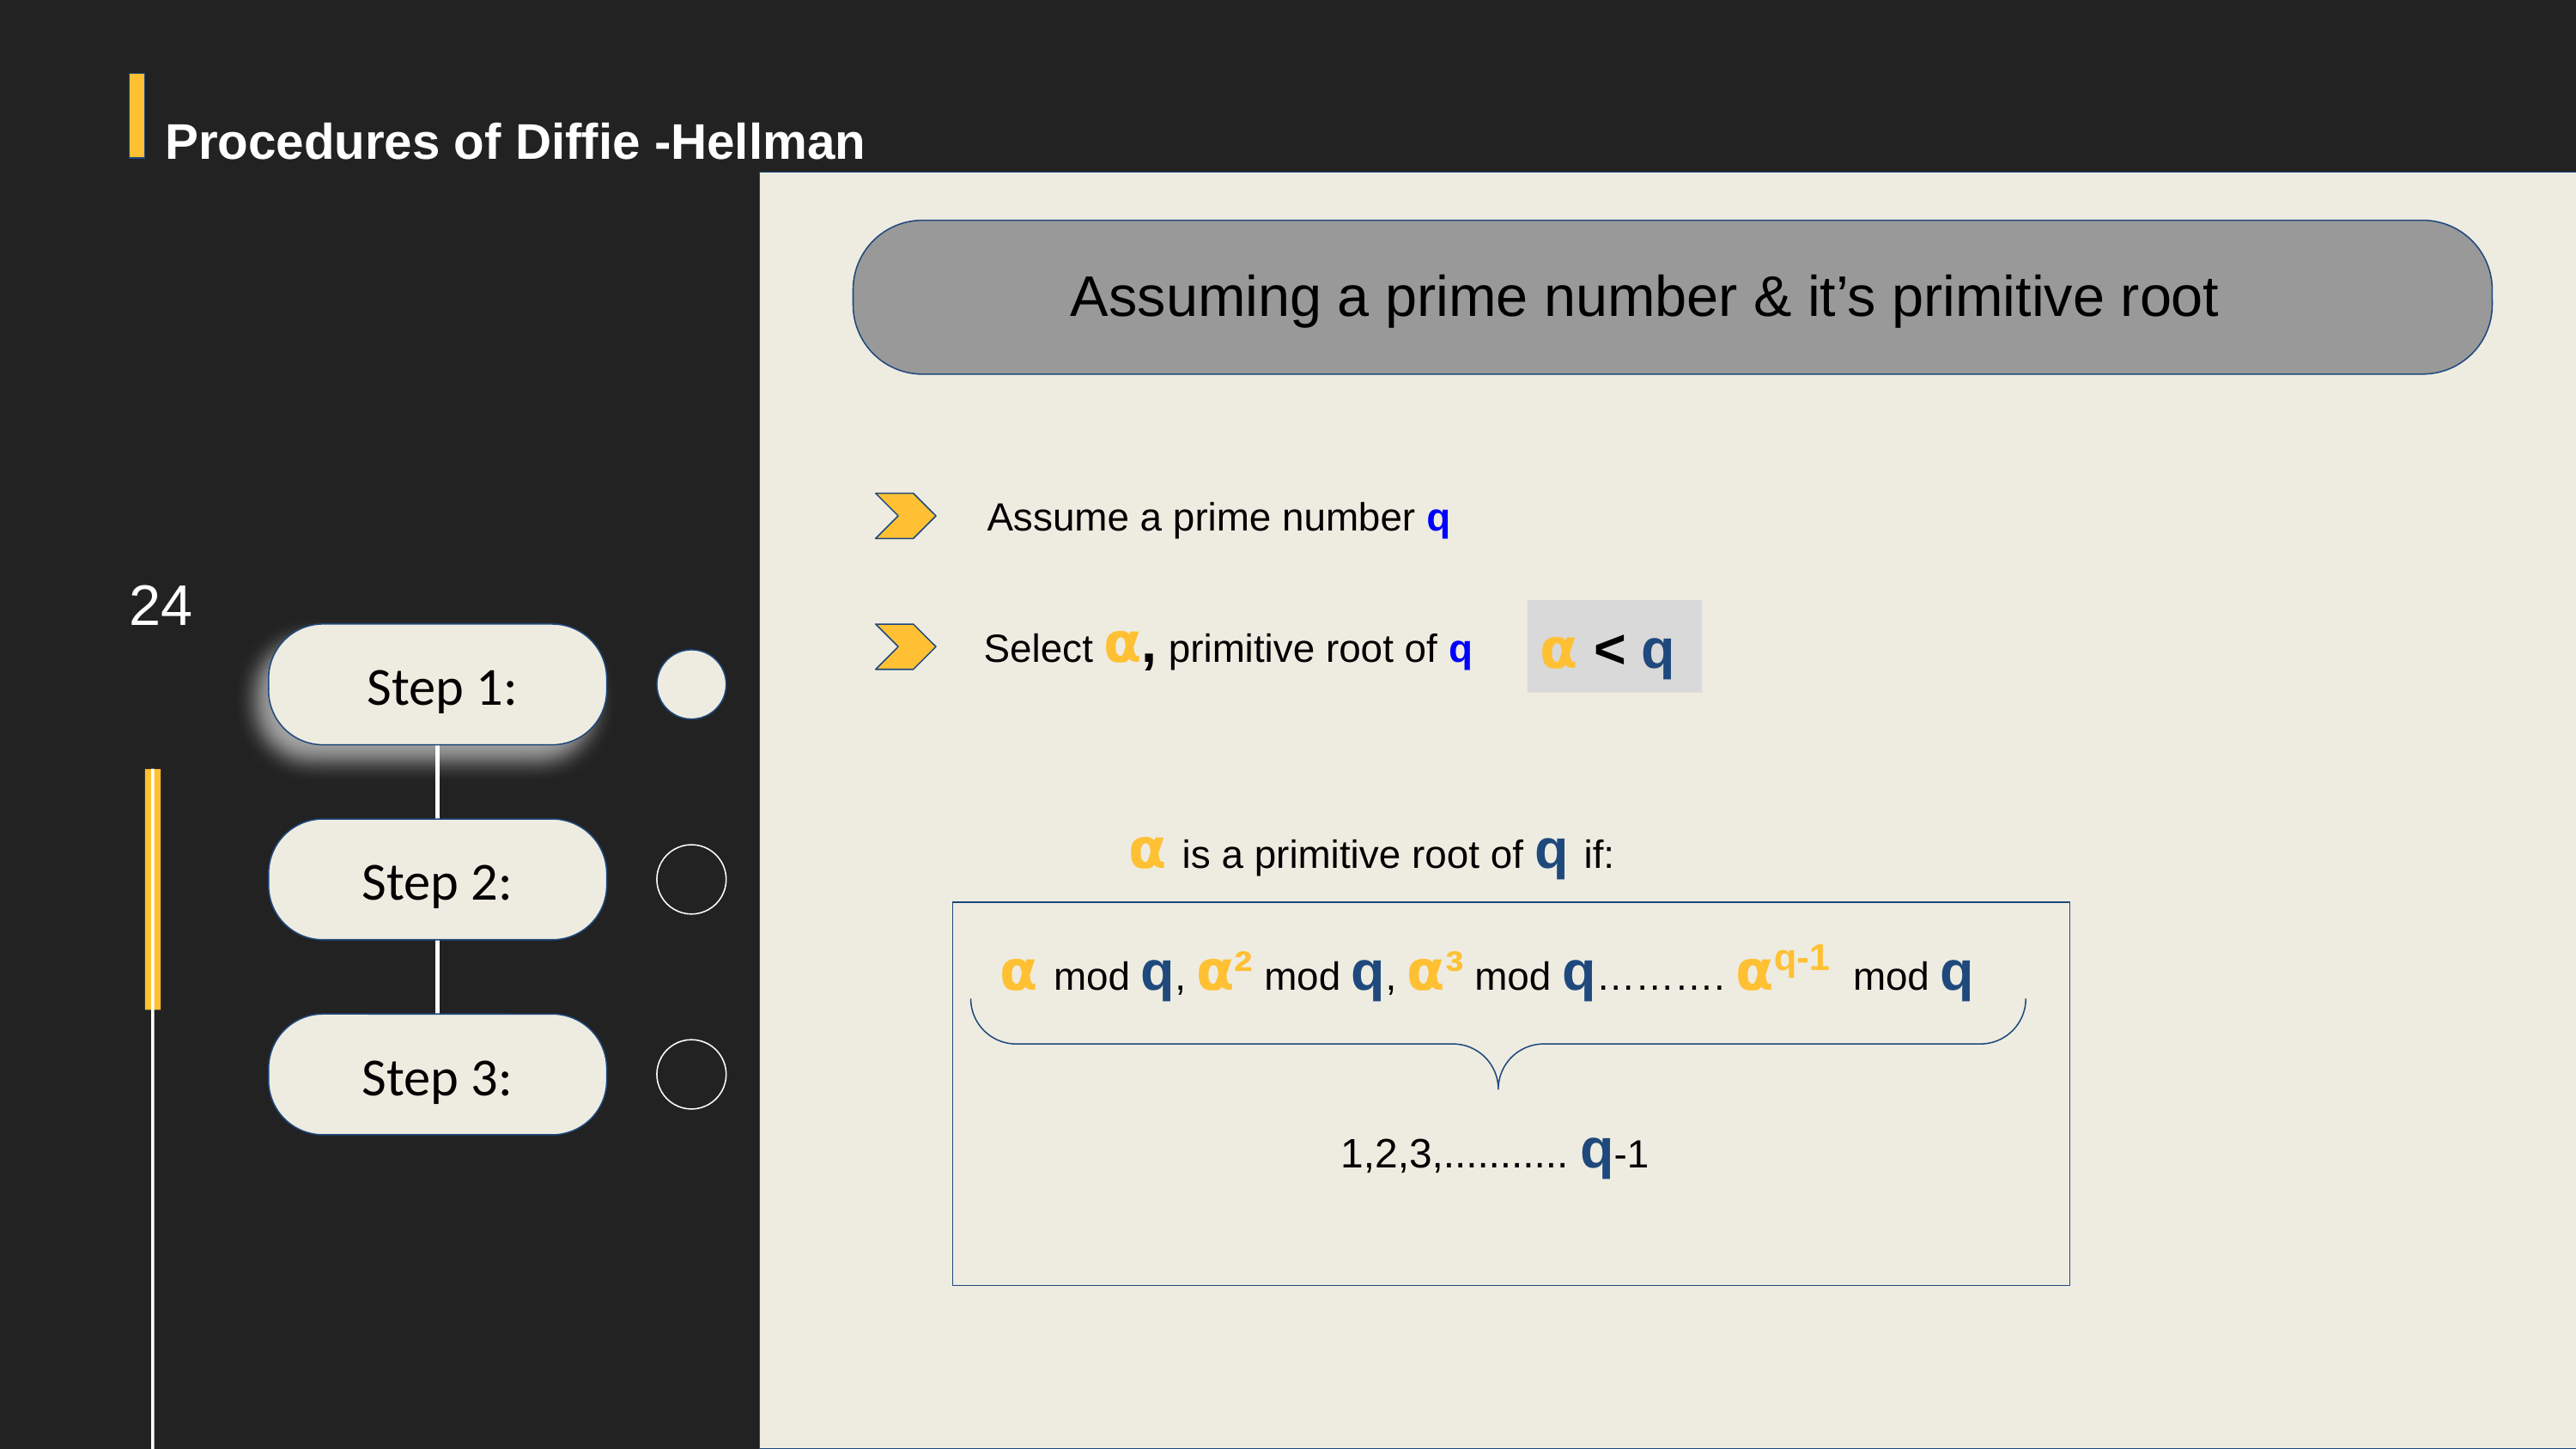

Procedures of Diffie -Hellman

Assuming a prime number & it’s primitive root
Assume a prime number q

24
Select ⍺, primitive root of q
⍺ < q

Step 1:

⍺ is a primitive root of q if:

Step 2:

⍺ mod q, ⍺² mod q, ⍺³ mod q………. ⍺q-1 mod q

Step 3:

1,2,3,........... q-1